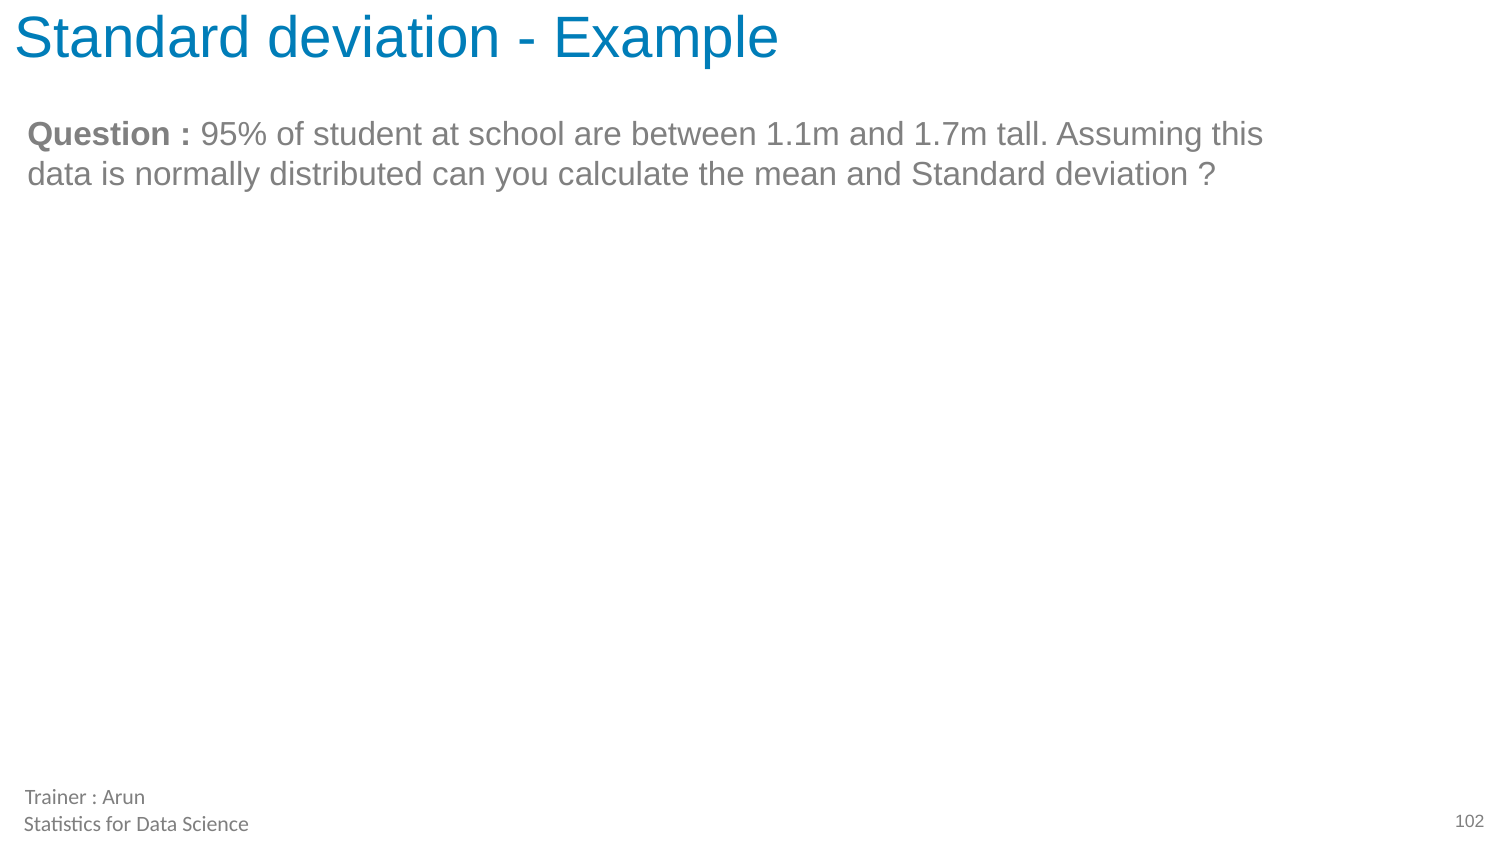

# Standard deviation - Example
Question : 95% of student at school are between 1.1m and 1.7m tall. Assuming this data is normally distributed can you calculate the mean and Standard deviation ?